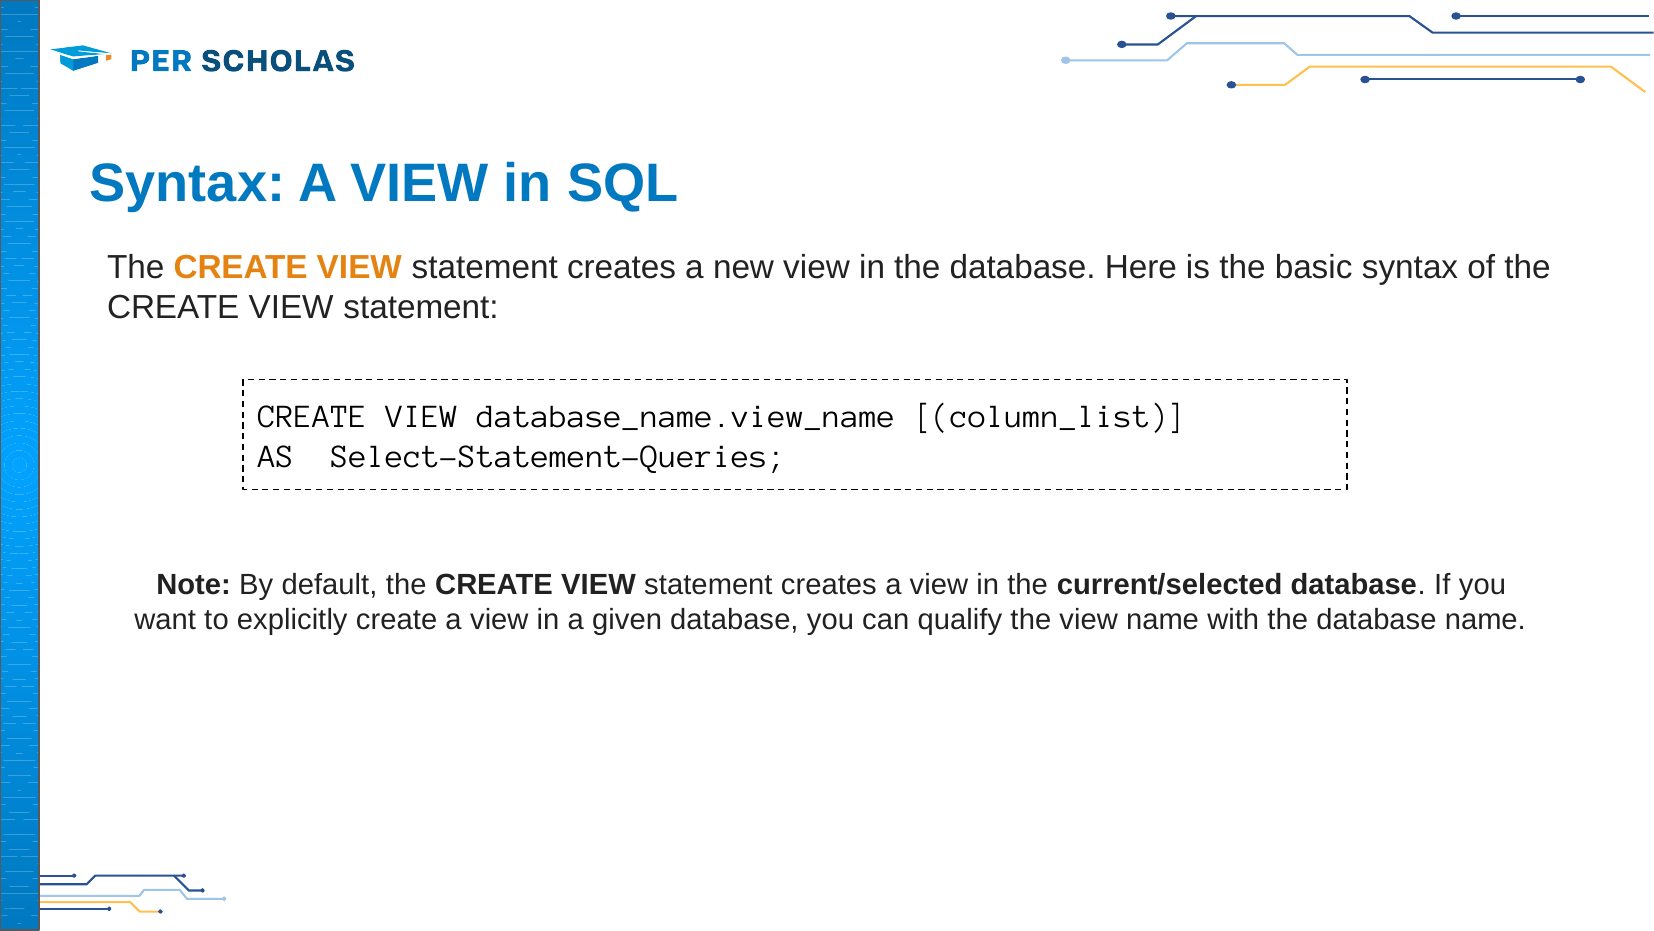

30
# Syntax: A VIEW in SQL
The CREATE VIEW statement creates a new view in the database. Here is the basic syntax of the CREATE VIEW statement:
CREATE VIEW database_name.view_name [(column_list)]
AS  Select-Statement-Queries;
Note: By default, the CREATE VIEW statement creates a view in the current/selected database. If you want to explicitly create a view in a given database, you can qualify the view name with the database name.